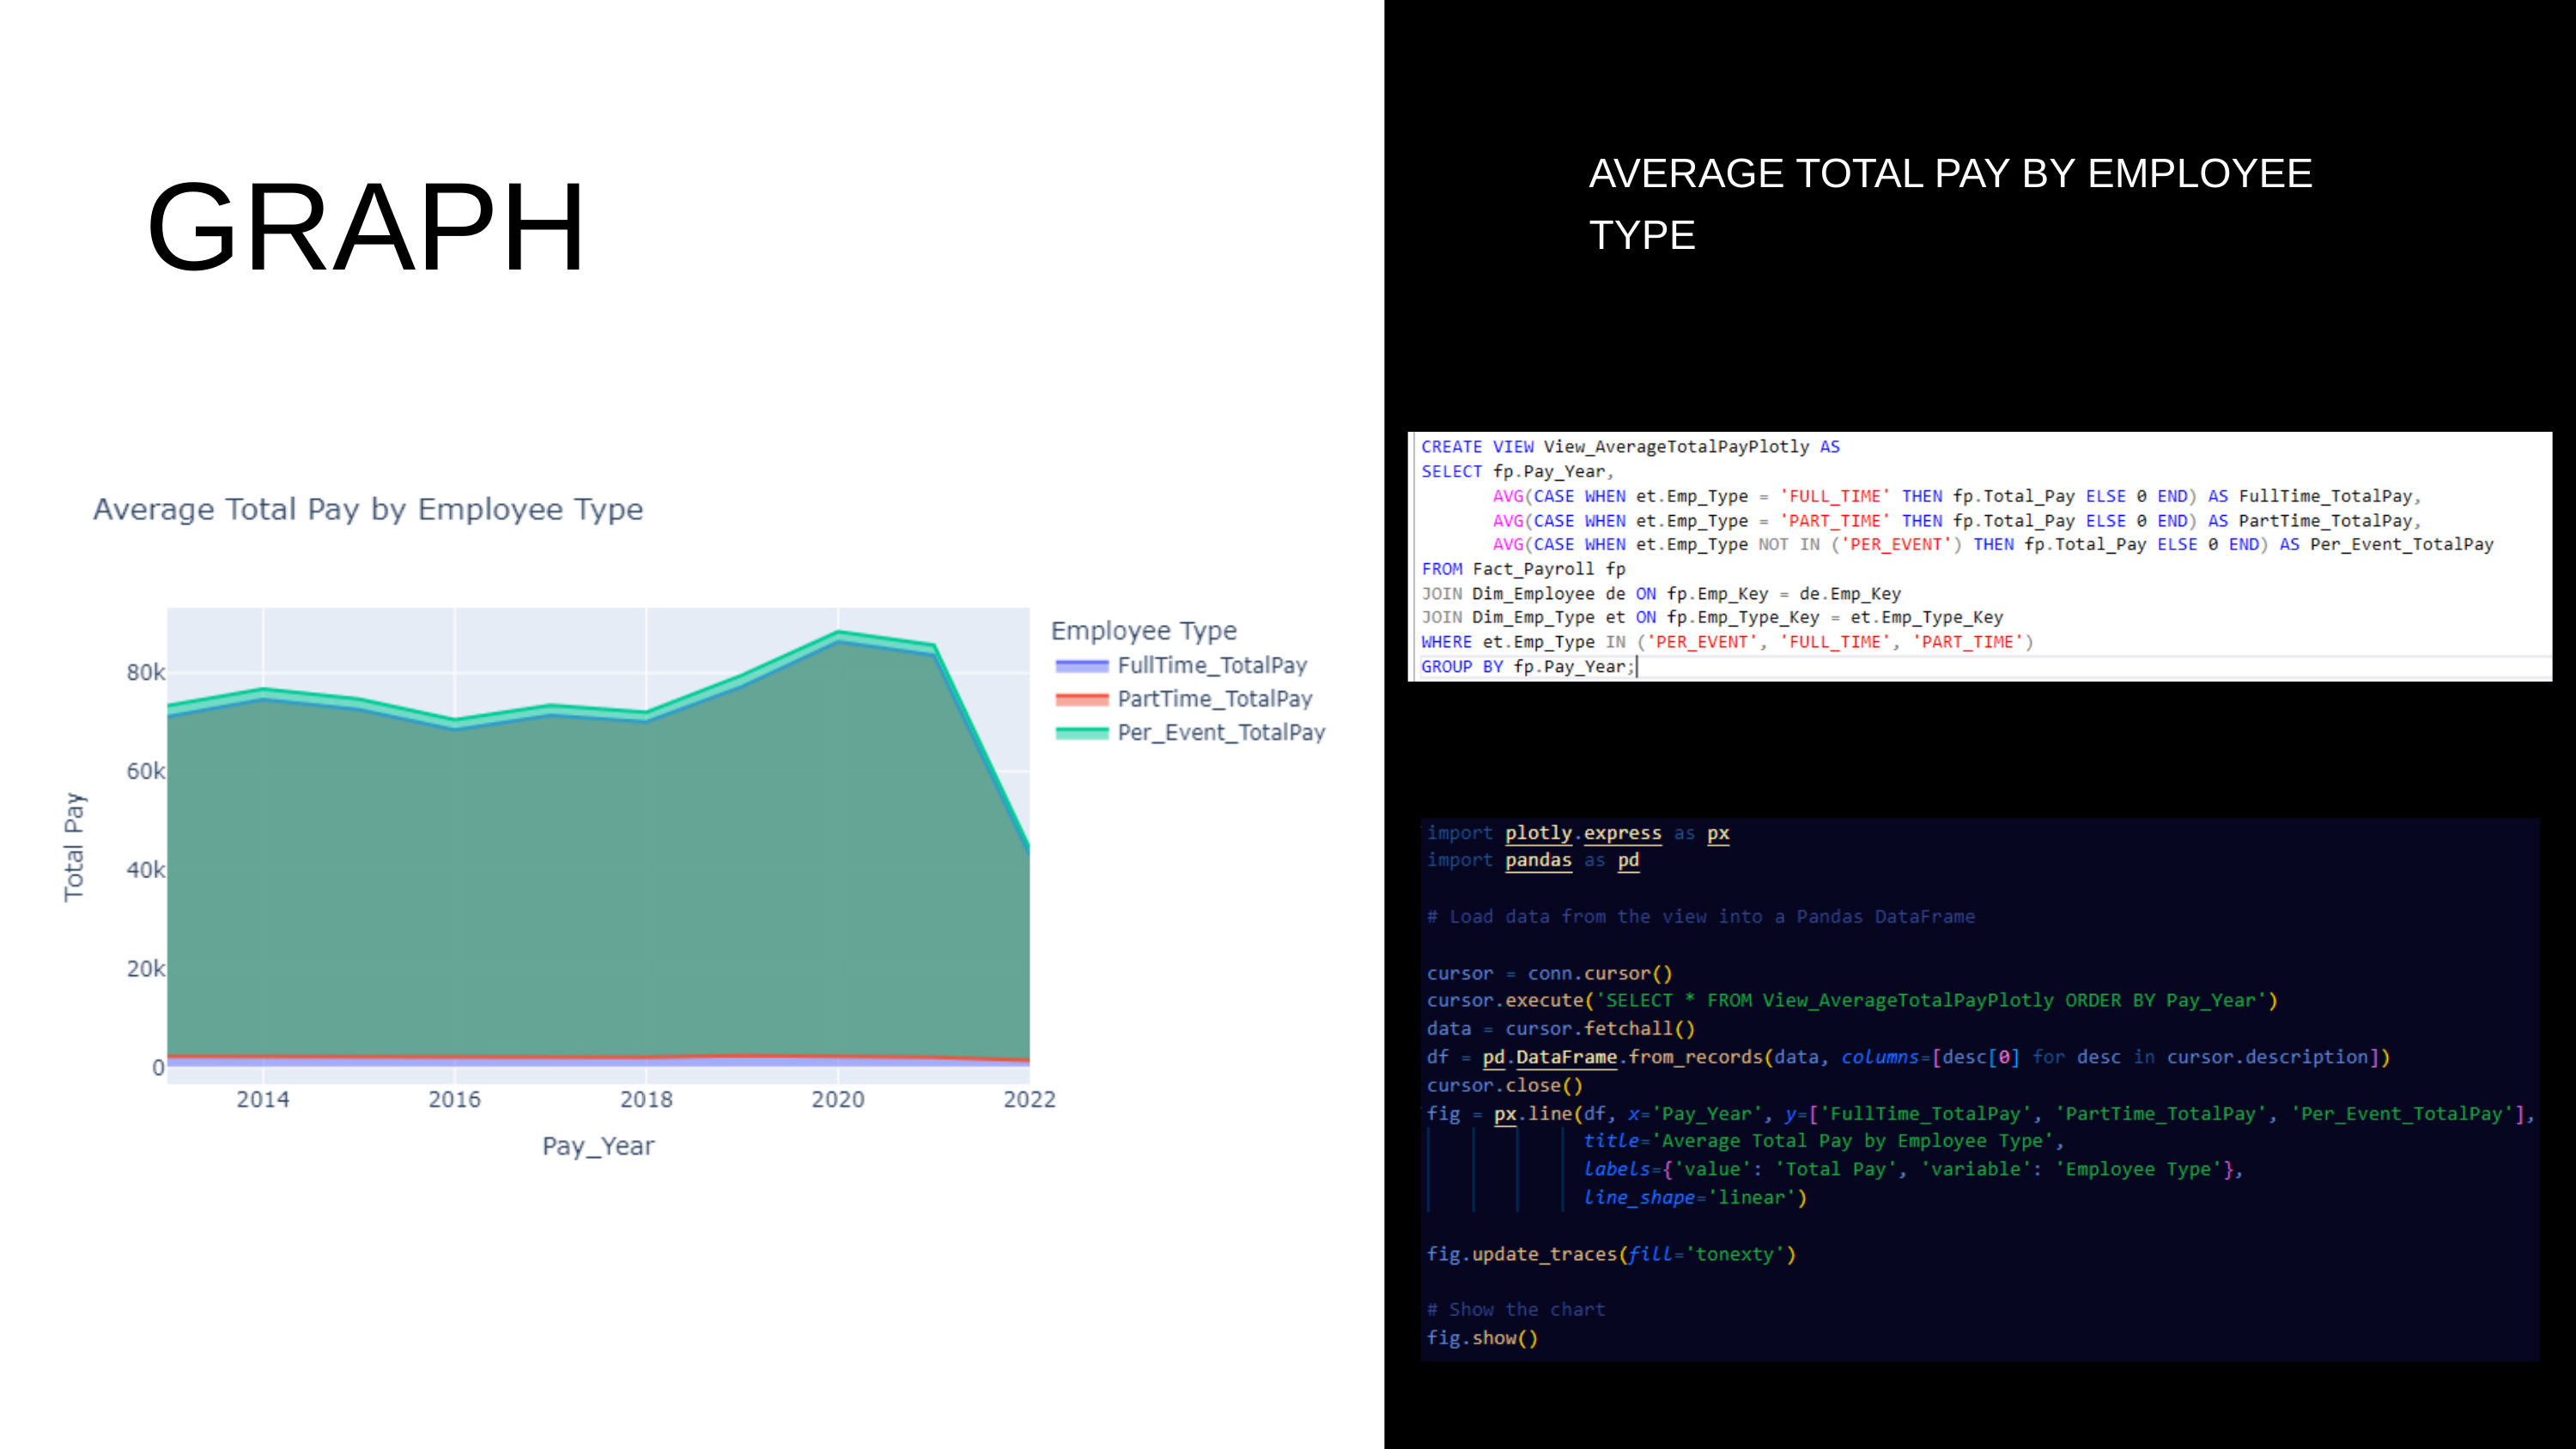

AVERAGE TOTAL PAY BY EMPLOYEE TYPE

GRAPH